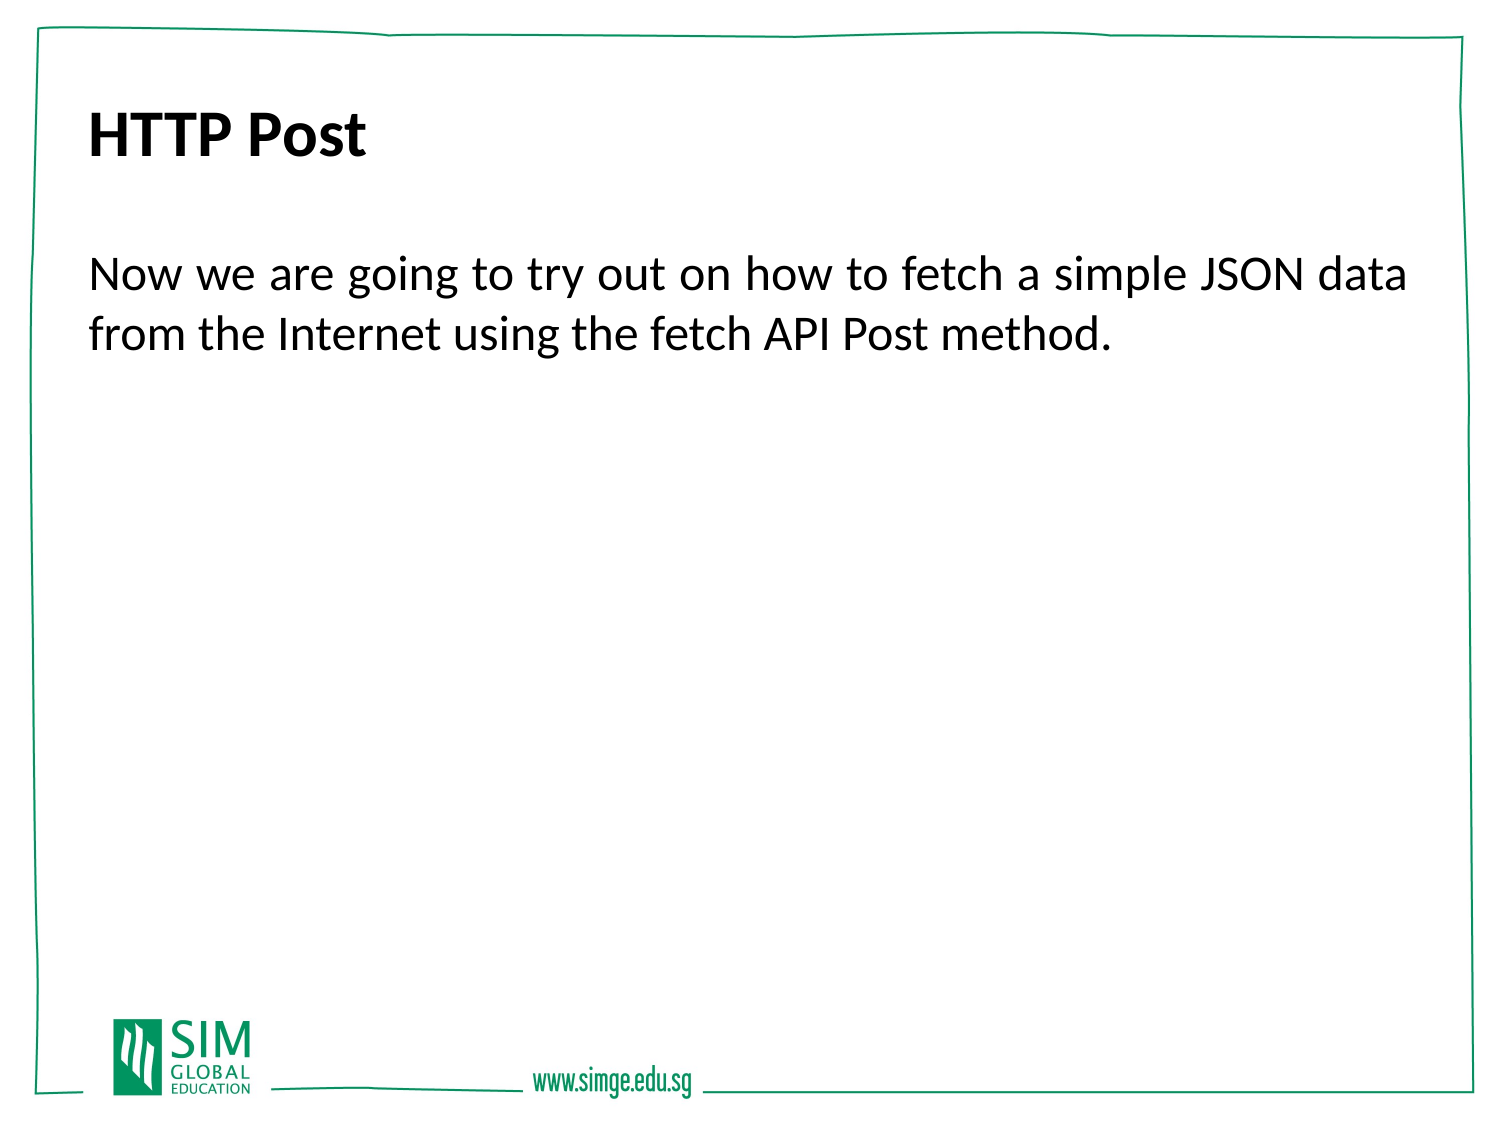

HTTP Post
Now we are going to try out on how to fetch a simple JSON data from the Internet using the fetch API Post method.